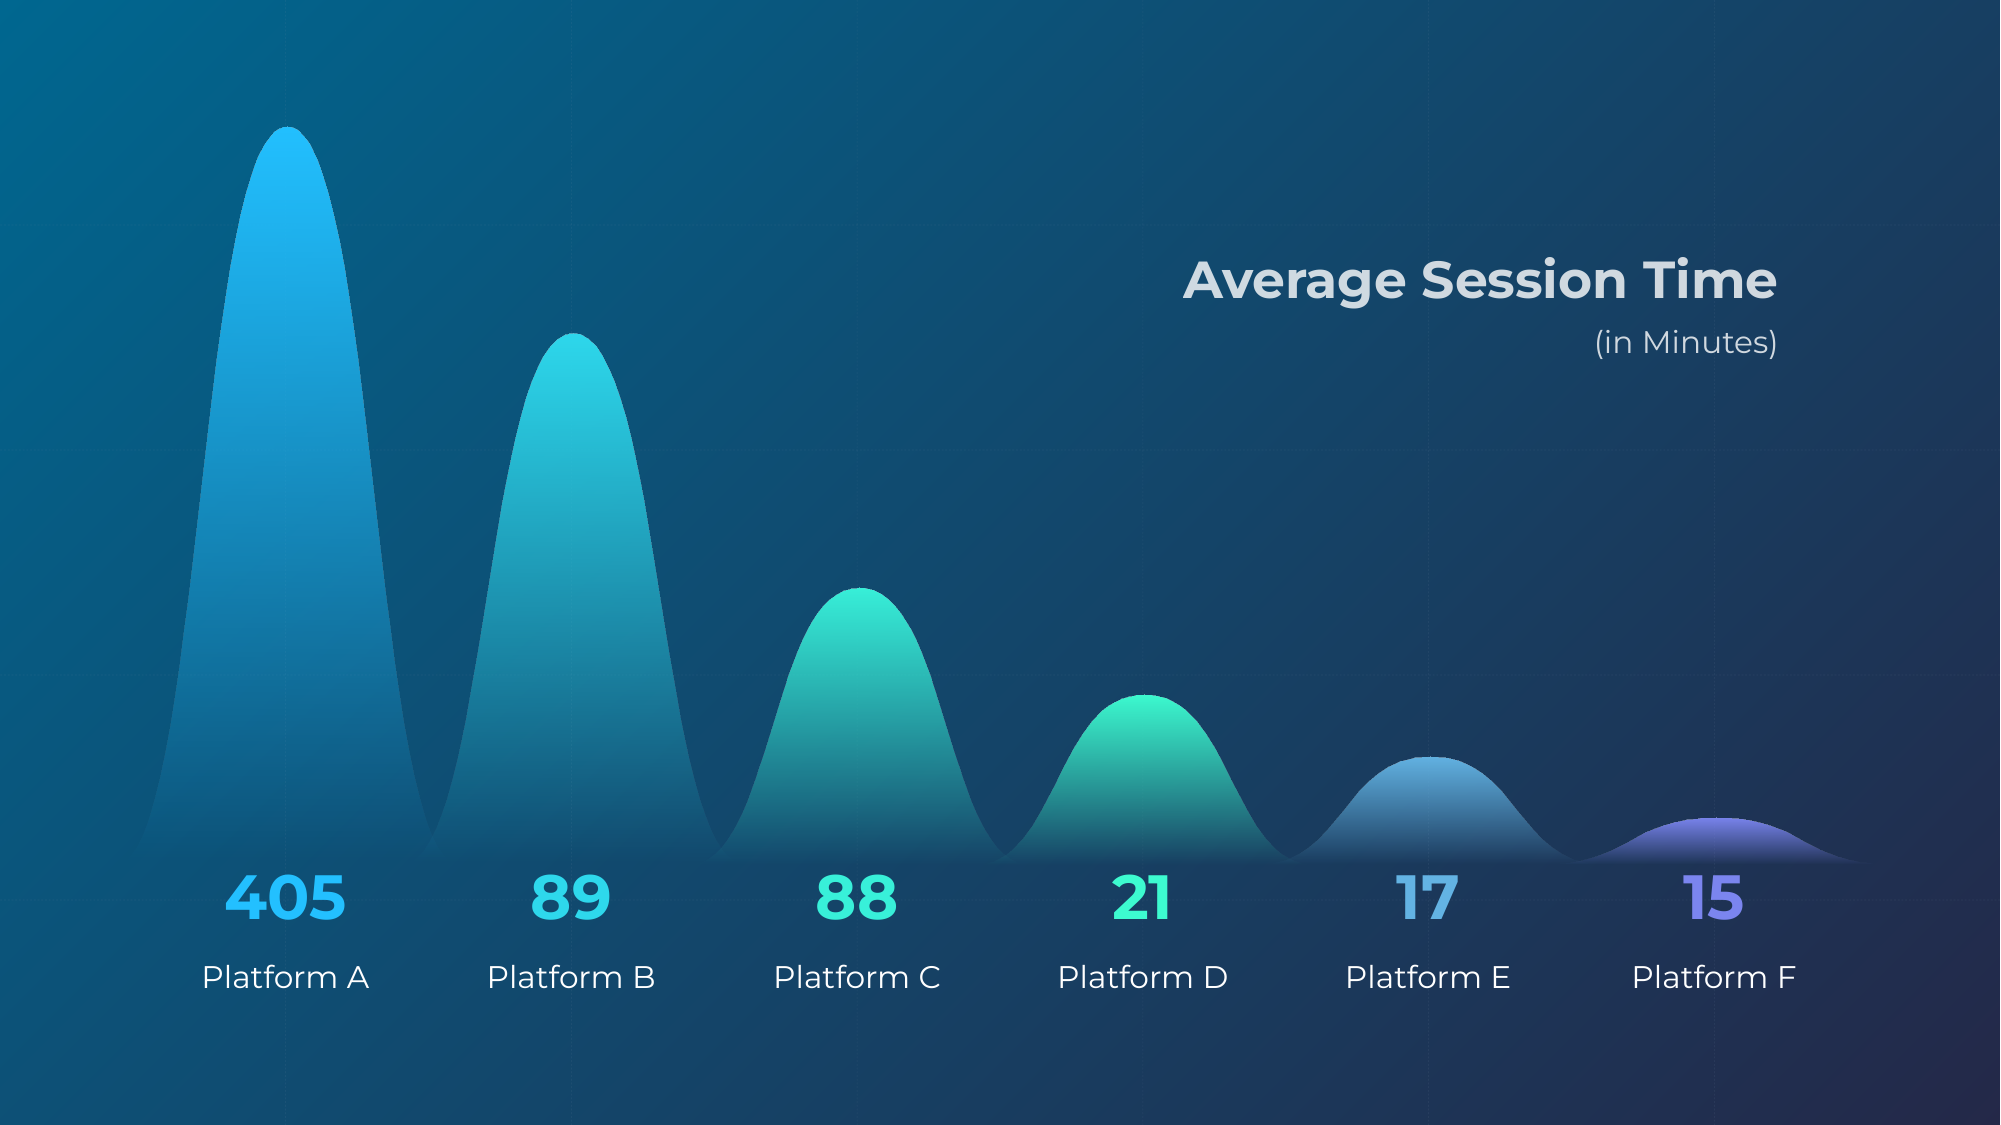

405
Platform A
89
Platform B
88
Platform C
21
Platform D
17
Platform E
15
Platform F
Average Session Time
(in Minutes)